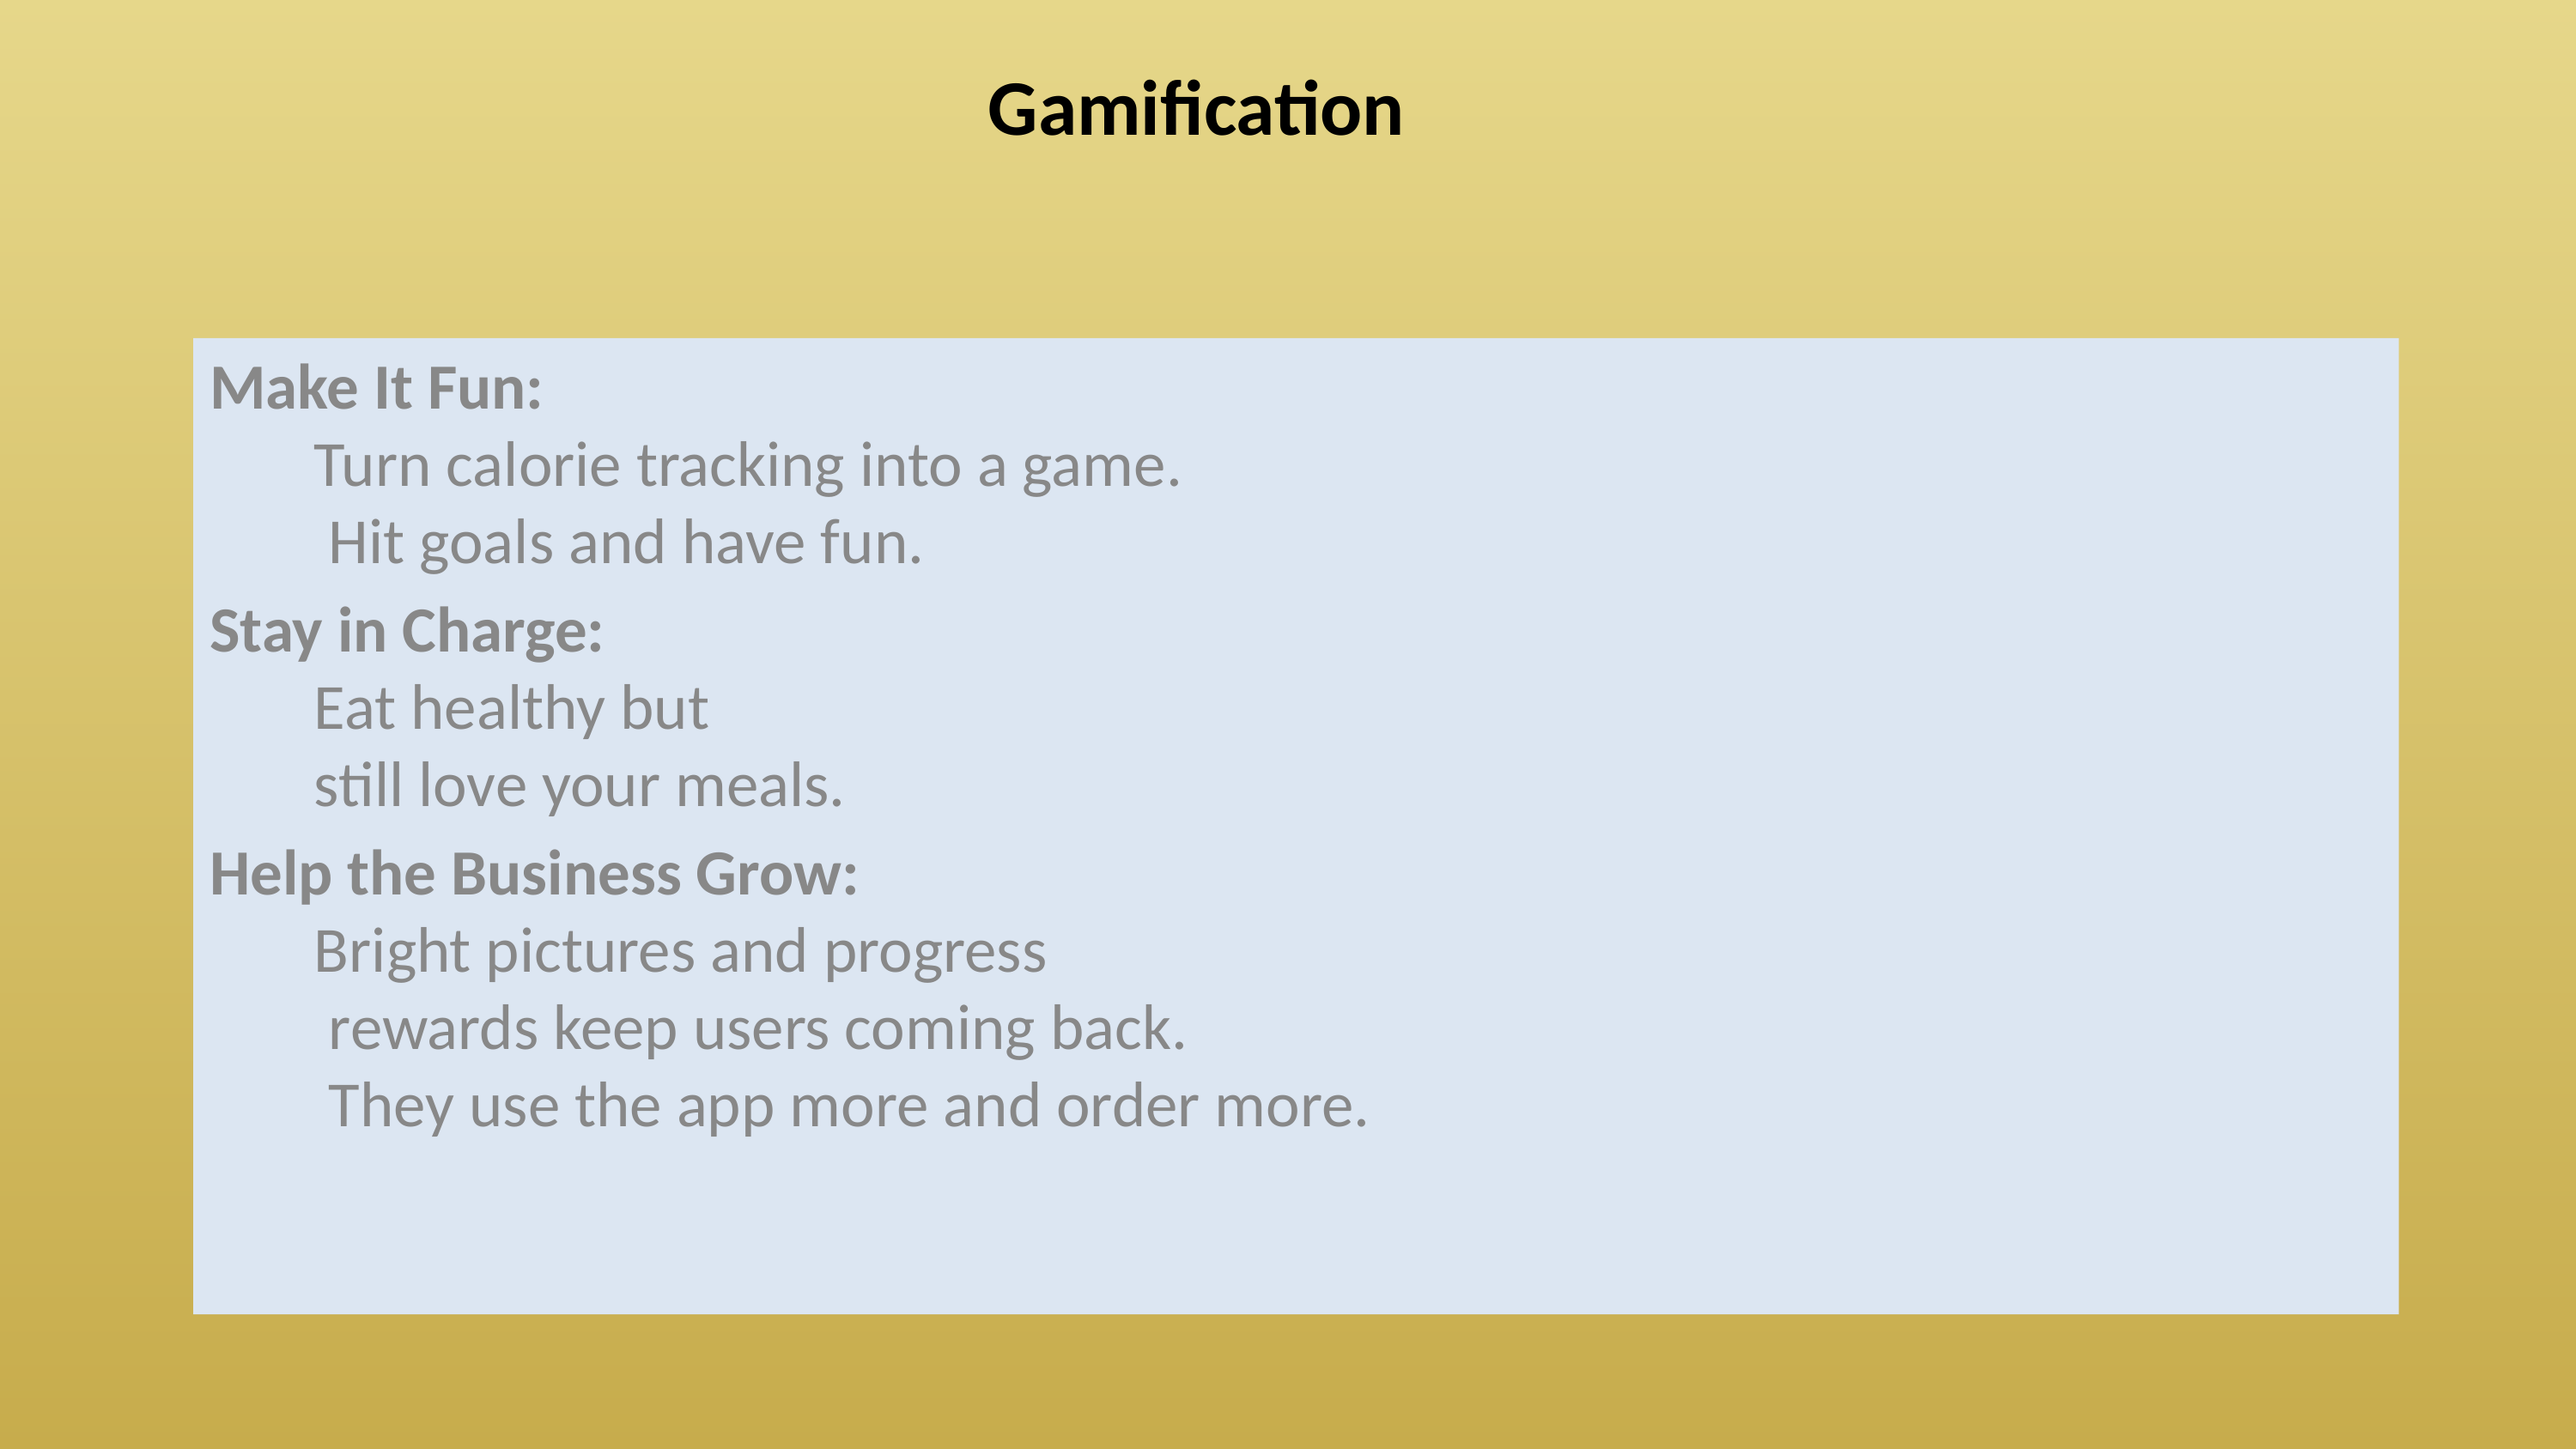

# Gamification
Make It Fun:
   Turn calorie tracking into a game.
    Hit goals and have fun.
Stay in Charge:
   Eat healthy but
   still love your meals.
Help the Business Grow:
   Bright pictures and progress
    rewards keep users coming back.
    They use the app more and order more.